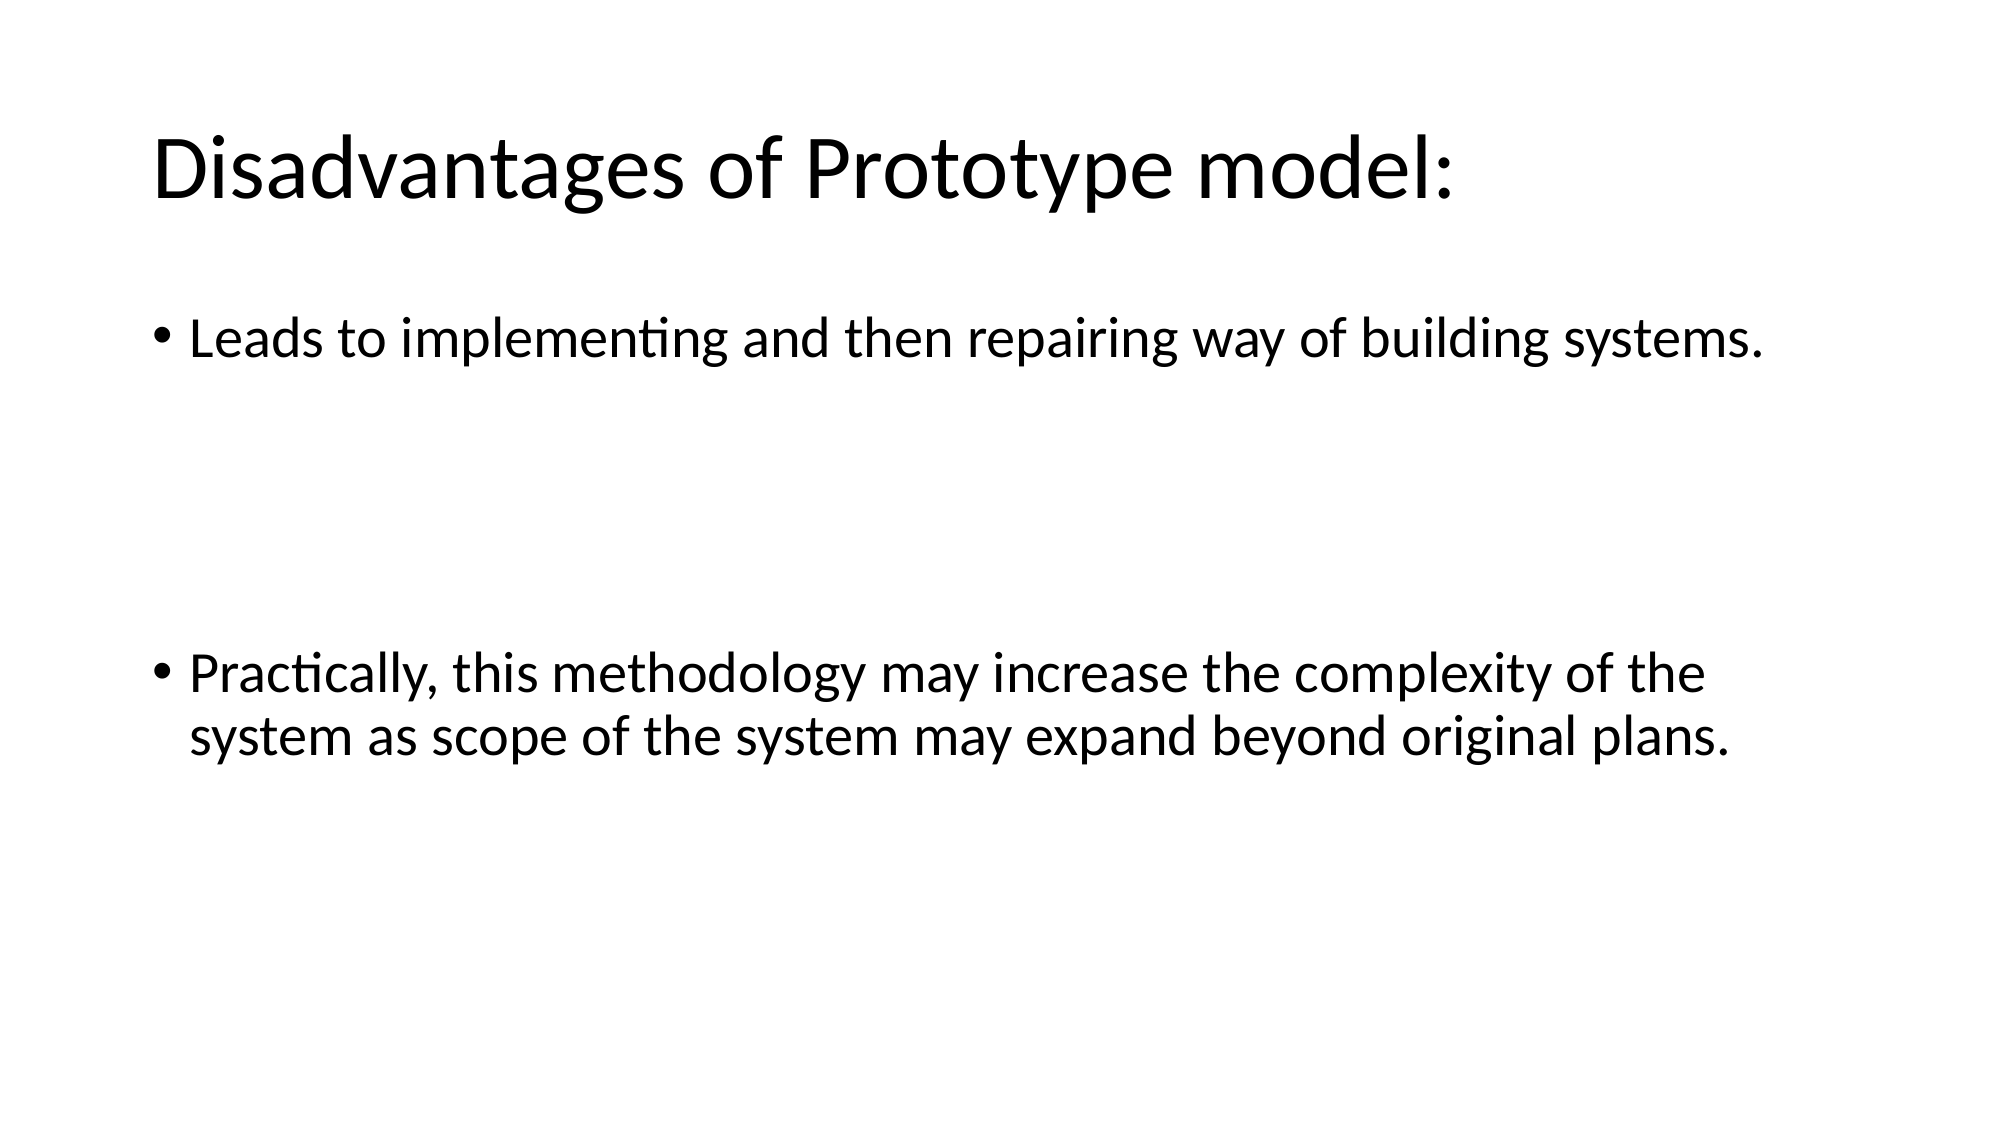

# Disadvantages of Prototype model:
Leads to implementing and then repairing way of building systems.

Practically, this methodology may increase the complexity of the system as scope of the system may expand beyond original plans.